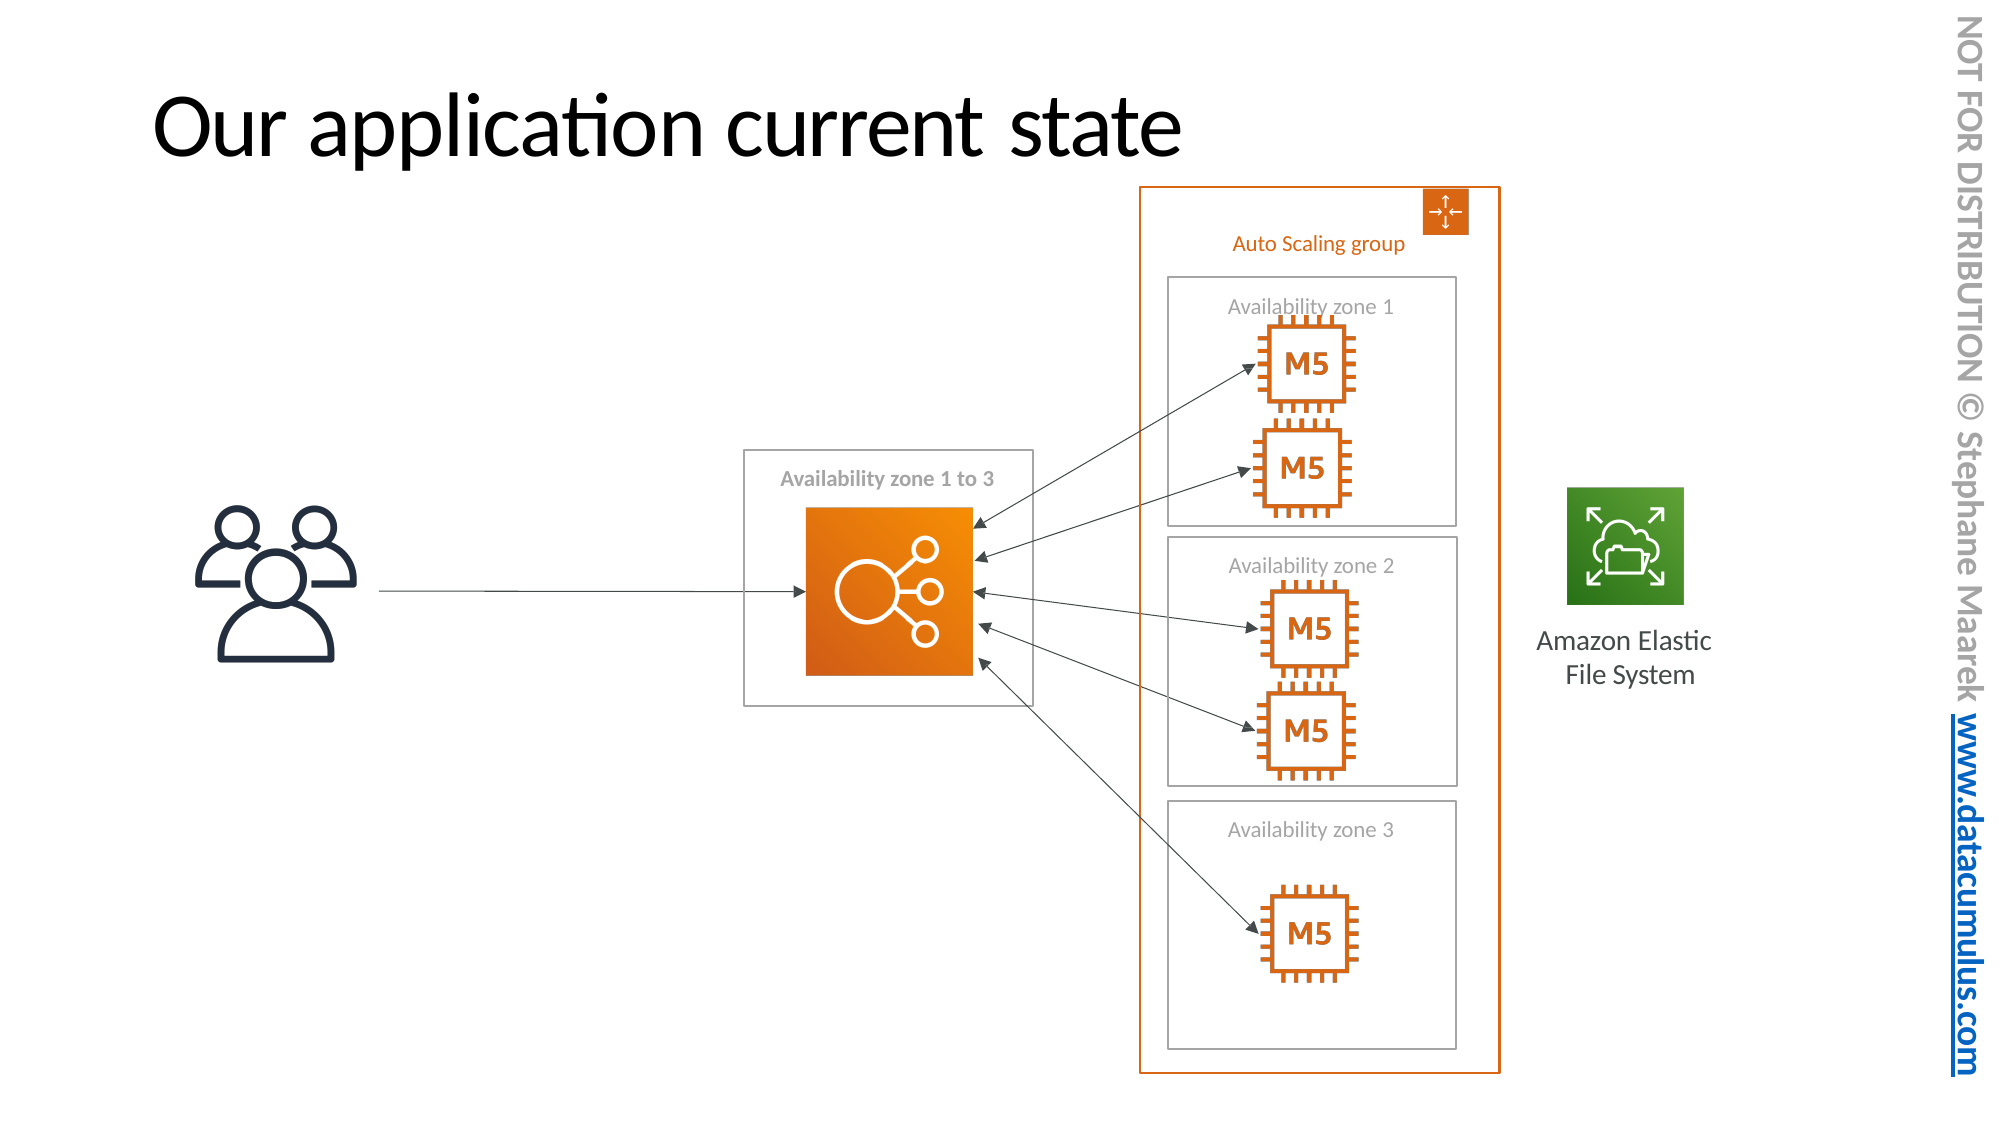

NOT FOR DISTRIBUTION © Stephane Maarek www.datacumulus.com
# Our application current state

Auto Scaling group

Availability zone 1

Availability zone 1 to 3

Availability zone 2

Amazon Elastic  File System

Availability zone 3

© Stephane Maarek